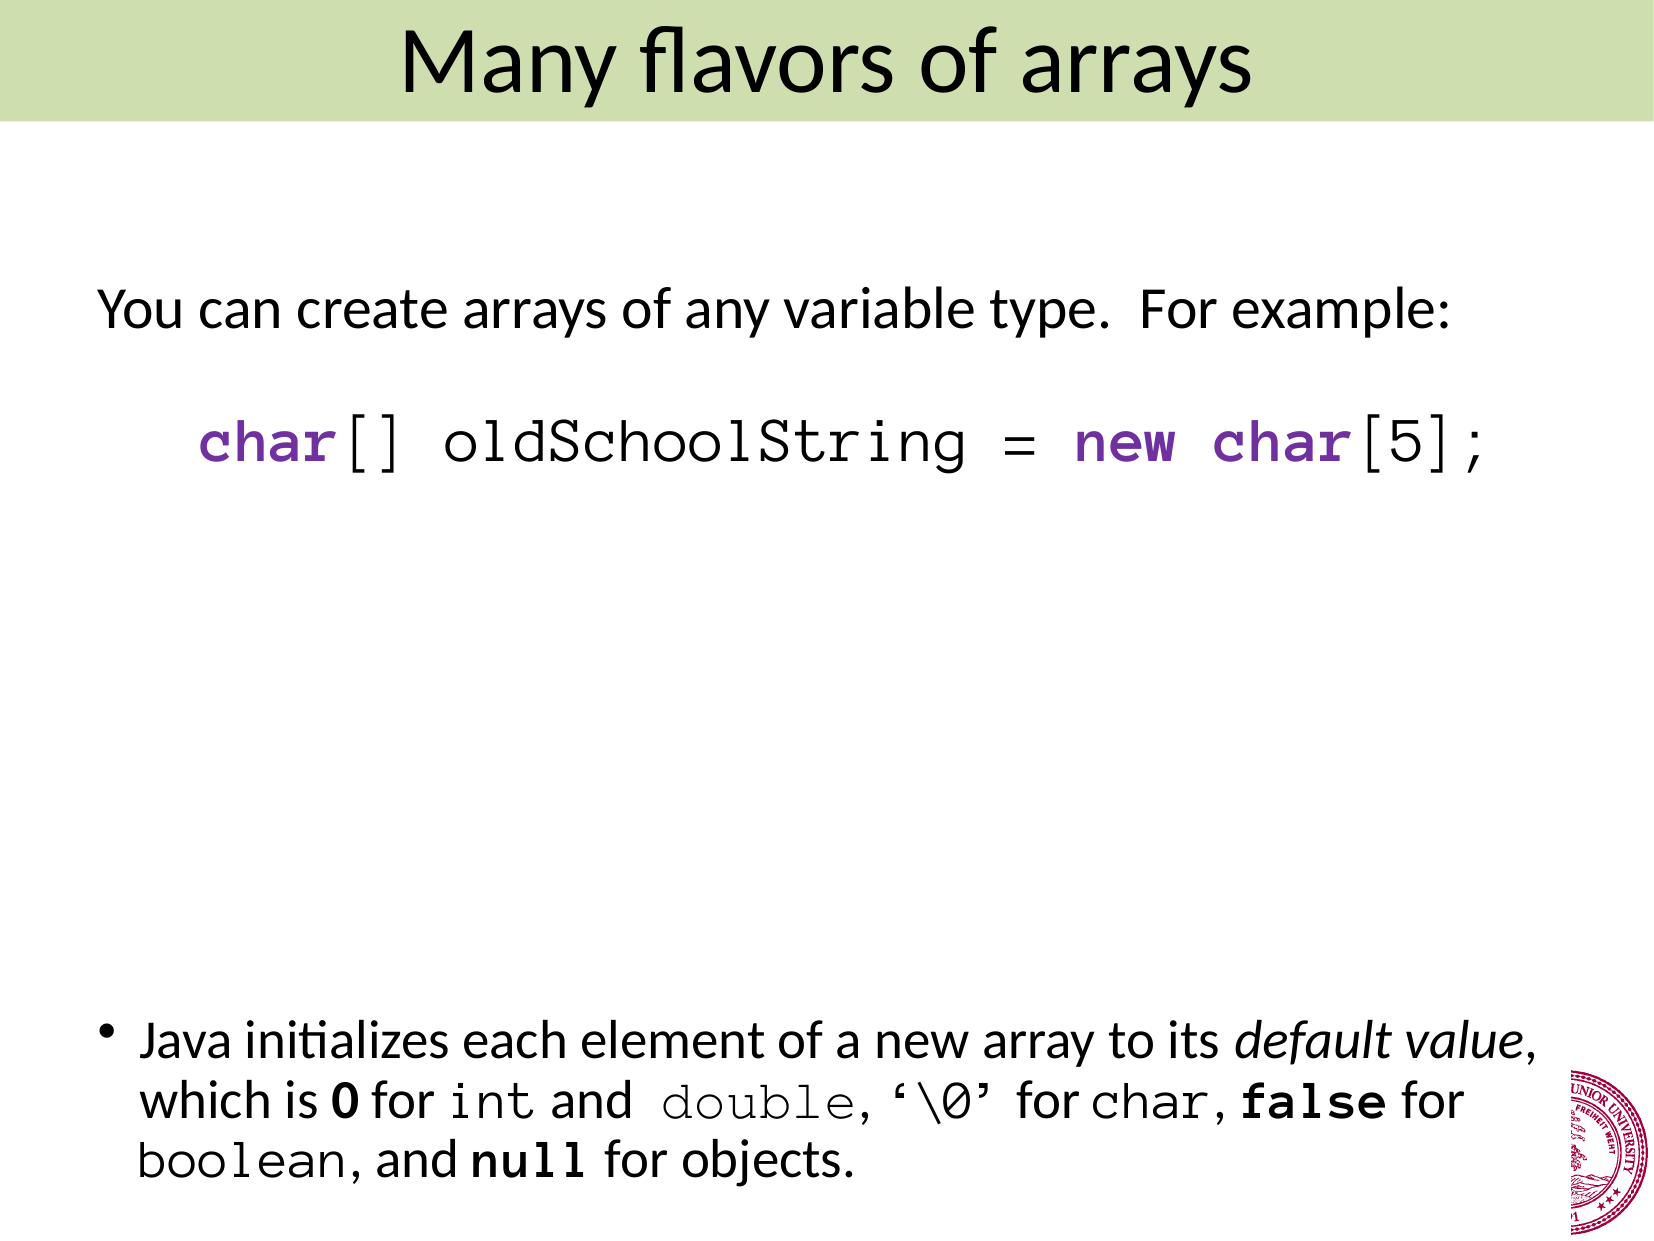

# Arrays Of Other Types
Many flavors of arrays
You can create arrays of any variable type.  For example:

	char[] oldSchoolString = new char[5];

Java initializes each element of a new array to its default value, which is 0 for int and  double, ‘\0’ for char, false for boolean, and null for objects.